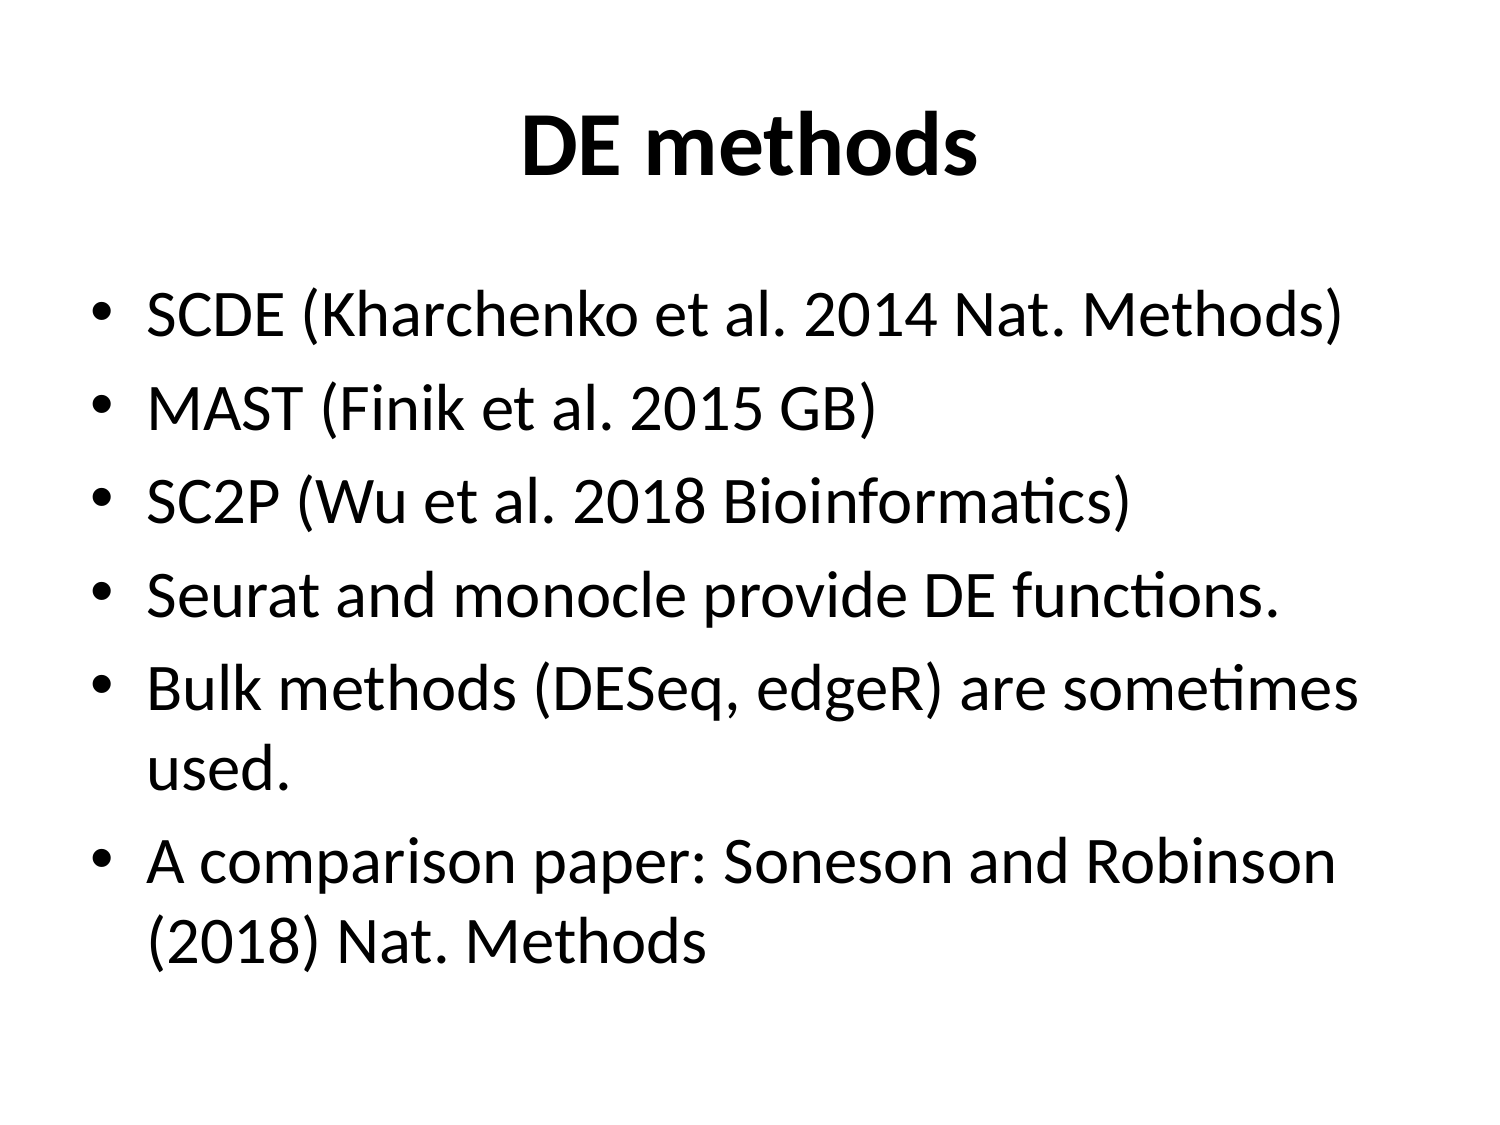

# DE methods
SCDE (Kharchenko et al. 2014 Nat. Methods)
MAST (Finik et al. 2015 GB)
SC2P (Wu et al. 2018 Bioinformatics)
Seurat and monocle provide DE functions.
Bulk methods (DESeq, edgeR) are sometimes used.
A comparison paper: Soneson and Robinson (2018) Nat. Methods